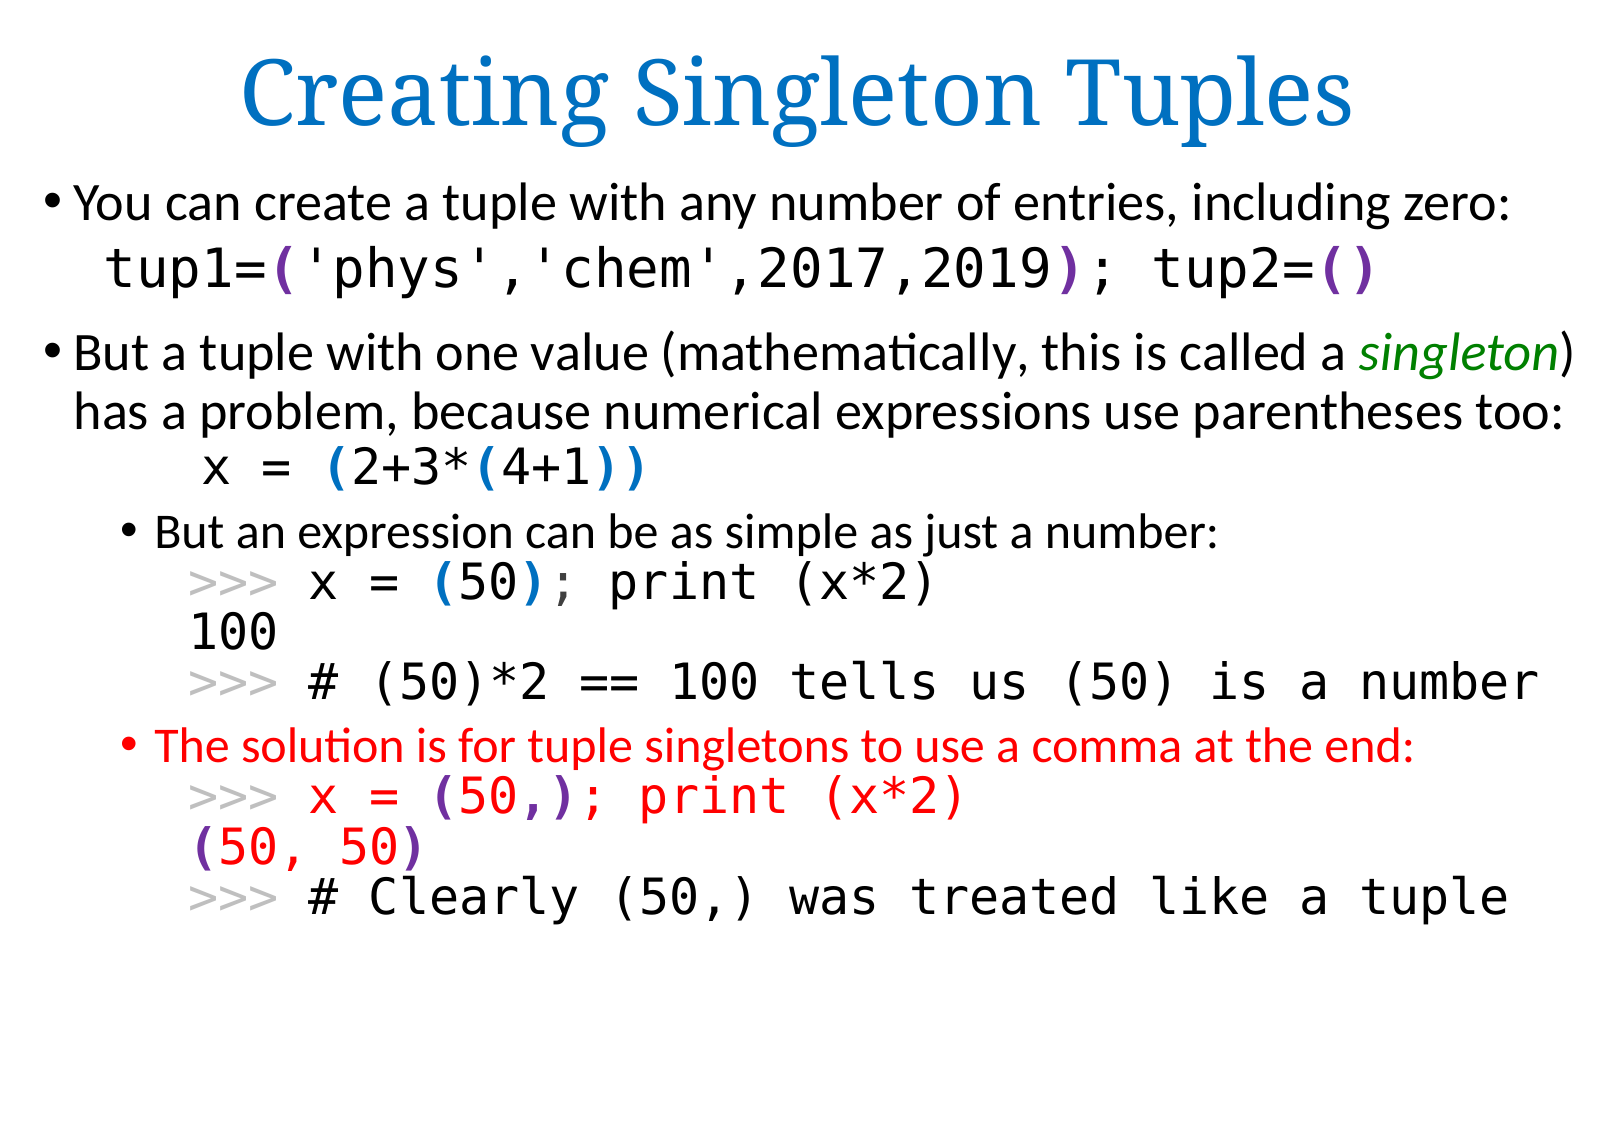

# Creating Singleton Tuples
You can create a tuple with any number of entries, including zero:
tup1=('phys','chem',2017,2019); tup2=()
But a tuple with one value (mathematically, this is called a singleton) has a problem, because numerical expressions use parentheses too:
	x = (2+3*(4+1))
But an expression can be as simple as just a number:
>>> x = (50); print (x*2)
100
>>> # (50)*2 == 100 tells us (50) is a number
The solution is for tuple singletons to use a comma at the end:
>>> x = (50,); print (x*2)
(50, 50)
>>> # Clearly (50,) was treated like a tuple